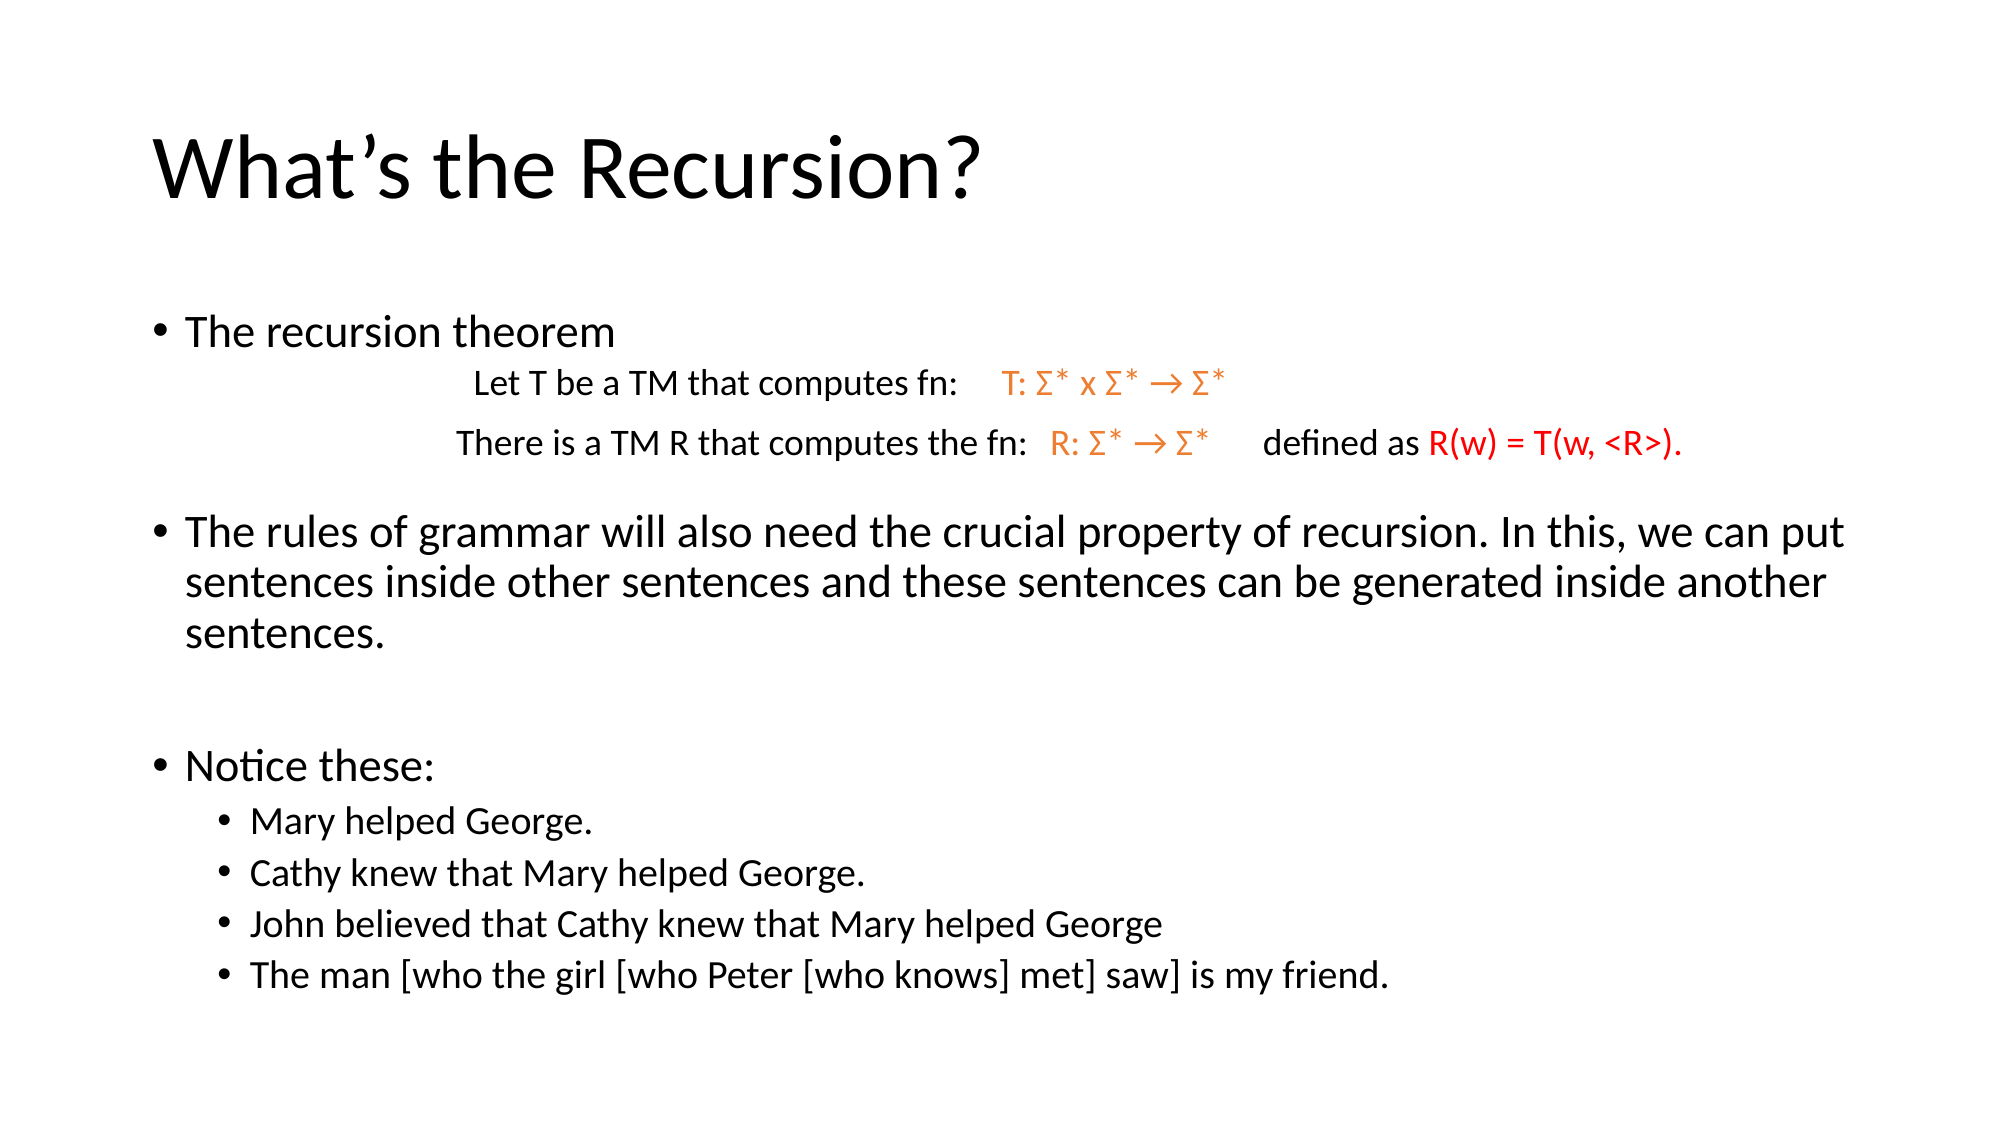

# What’s the Recursion?
The recursion theorem

The rules of grammar will also need the crucial property of recursion. In this, we can put sentences inside other sentences and these sentences can be generated inside another sentences.

Notice these:
Mary helped George.
Cathy knew that Mary helped George.
John believed that Cathy knew that Mary helped George
The man [who the girl [who Peter [who knows] met] saw] is my friend.
Let T be a TM that computes fn:
T: Σ* x Σ* → Σ*
 There is a TM R that computes the fn:
R: Σ* → Σ*
defined as R(w) = T(w, <R>).